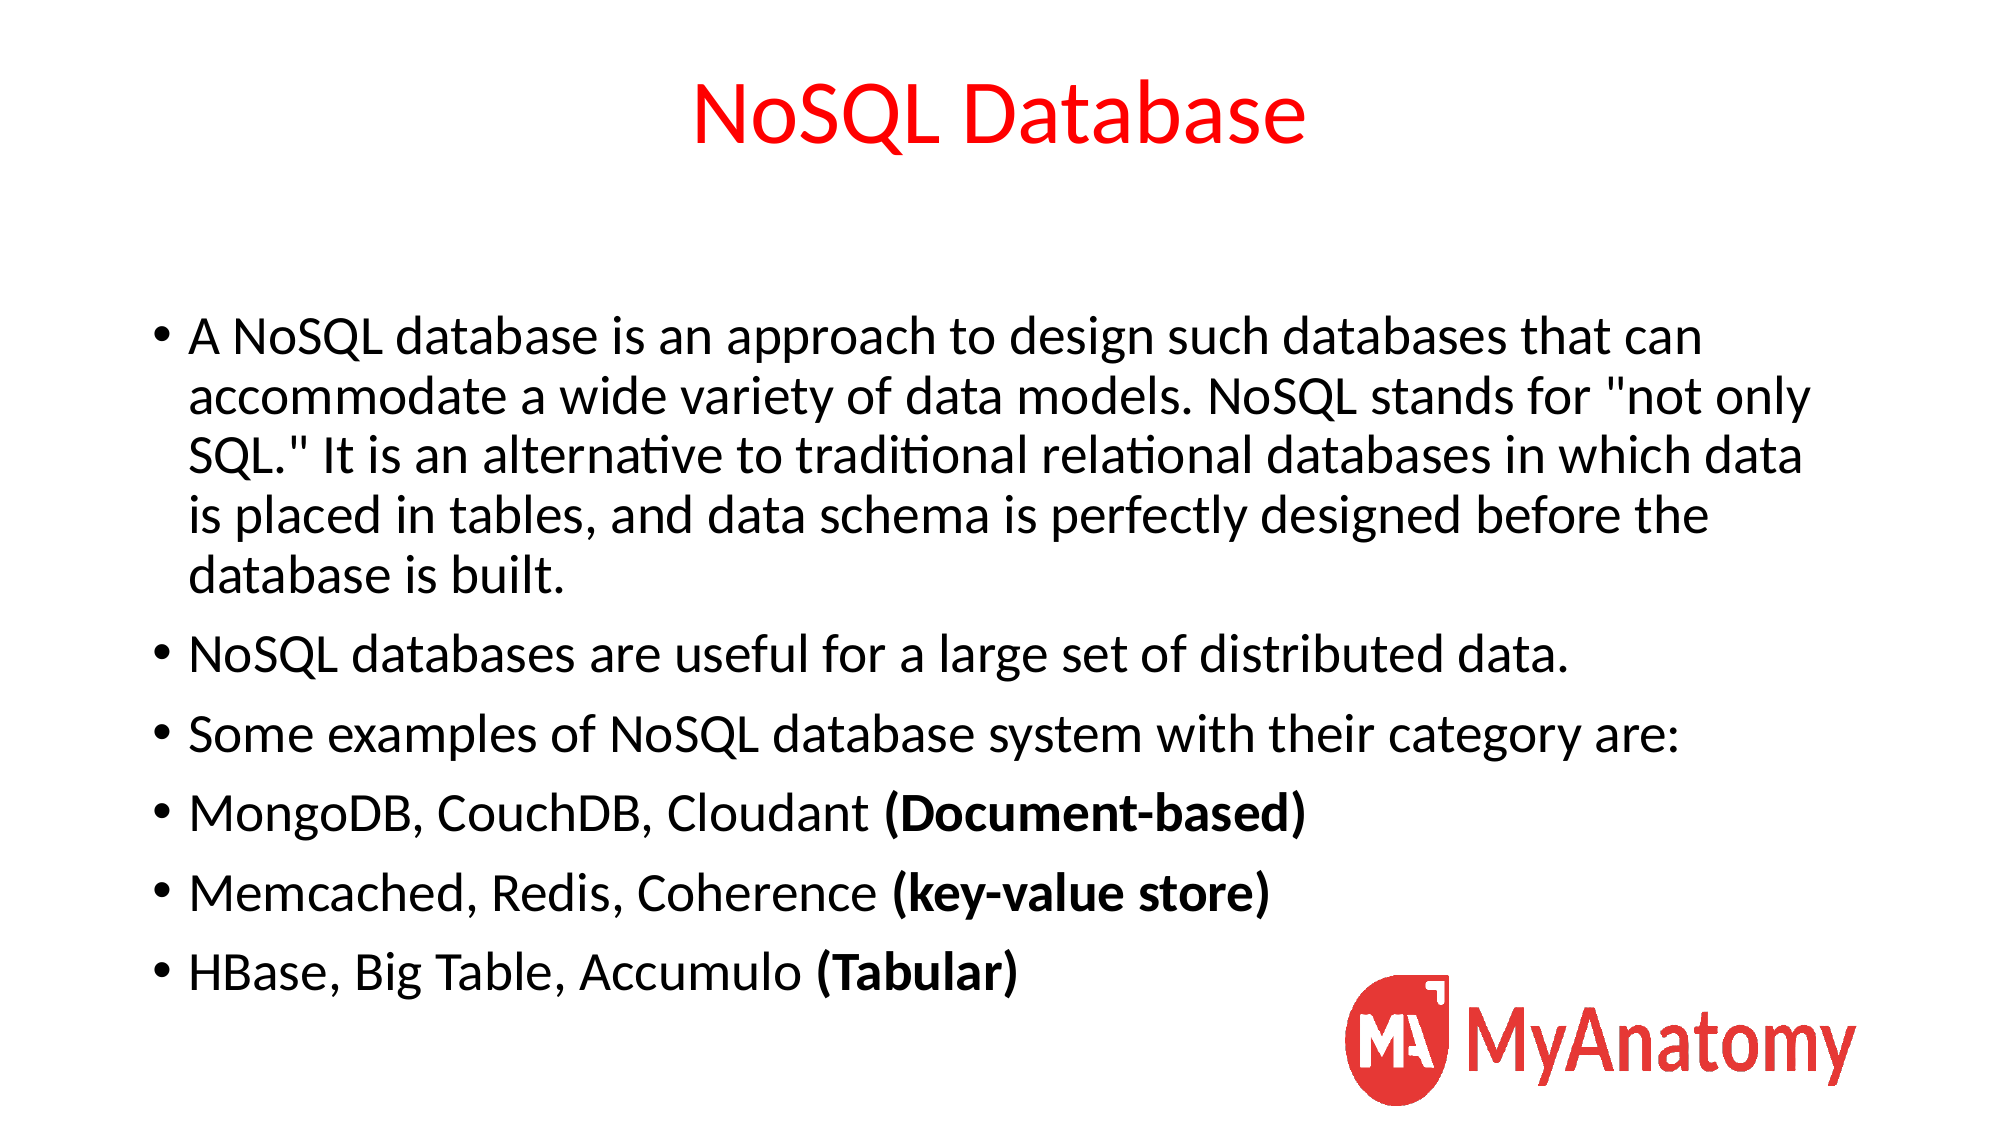

# NoSQL Database
A NoSQL database is an approach to design such databases that can accommodate a wide variety of data models. NoSQL stands for "not only SQL." It is an alternative to traditional relational databases in which data is placed in tables, and data schema is perfectly designed before the database is built.
NoSQL databases are useful for a large set of distributed data.
Some examples of NoSQL database system with their category are:
MongoDB, CouchDB, Cloudant (Document-based)
Memcached, Redis, Coherence (key-value store)
HBase, Big Table, Accumulo (Tabular)